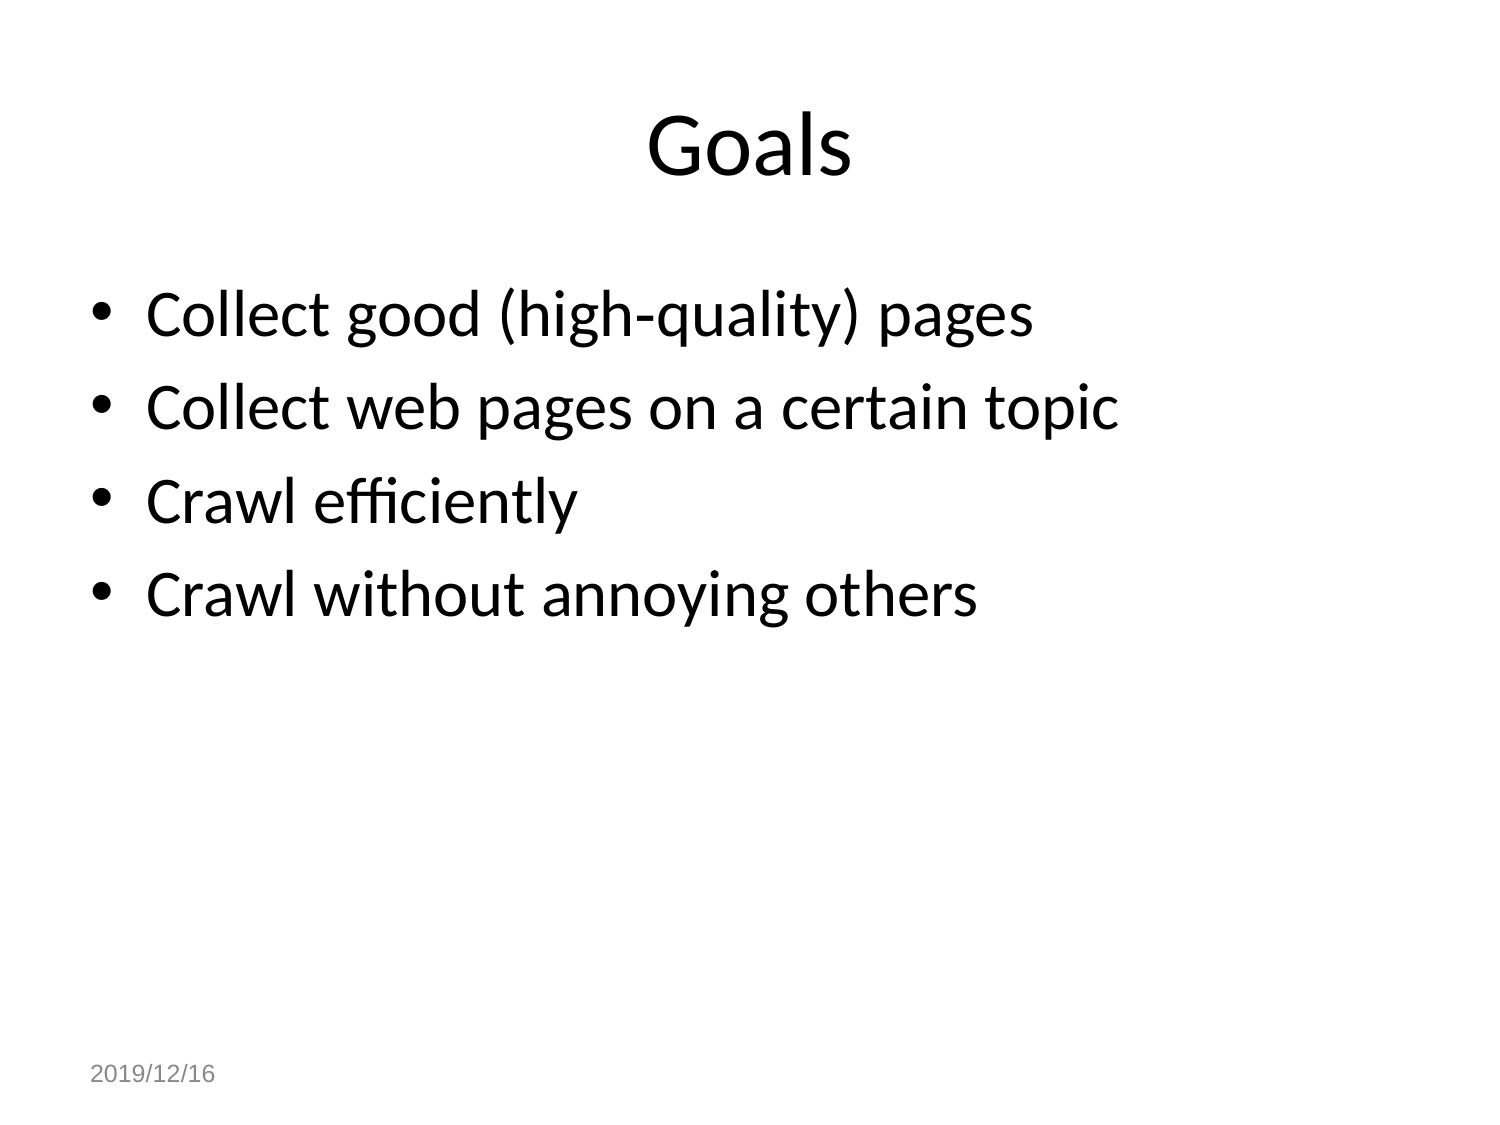

# Goals
Collect good (high‐quality) pages
Collect web pages on a certain topic
Crawl efficiently
Crawl without annoying others
2019/12/16